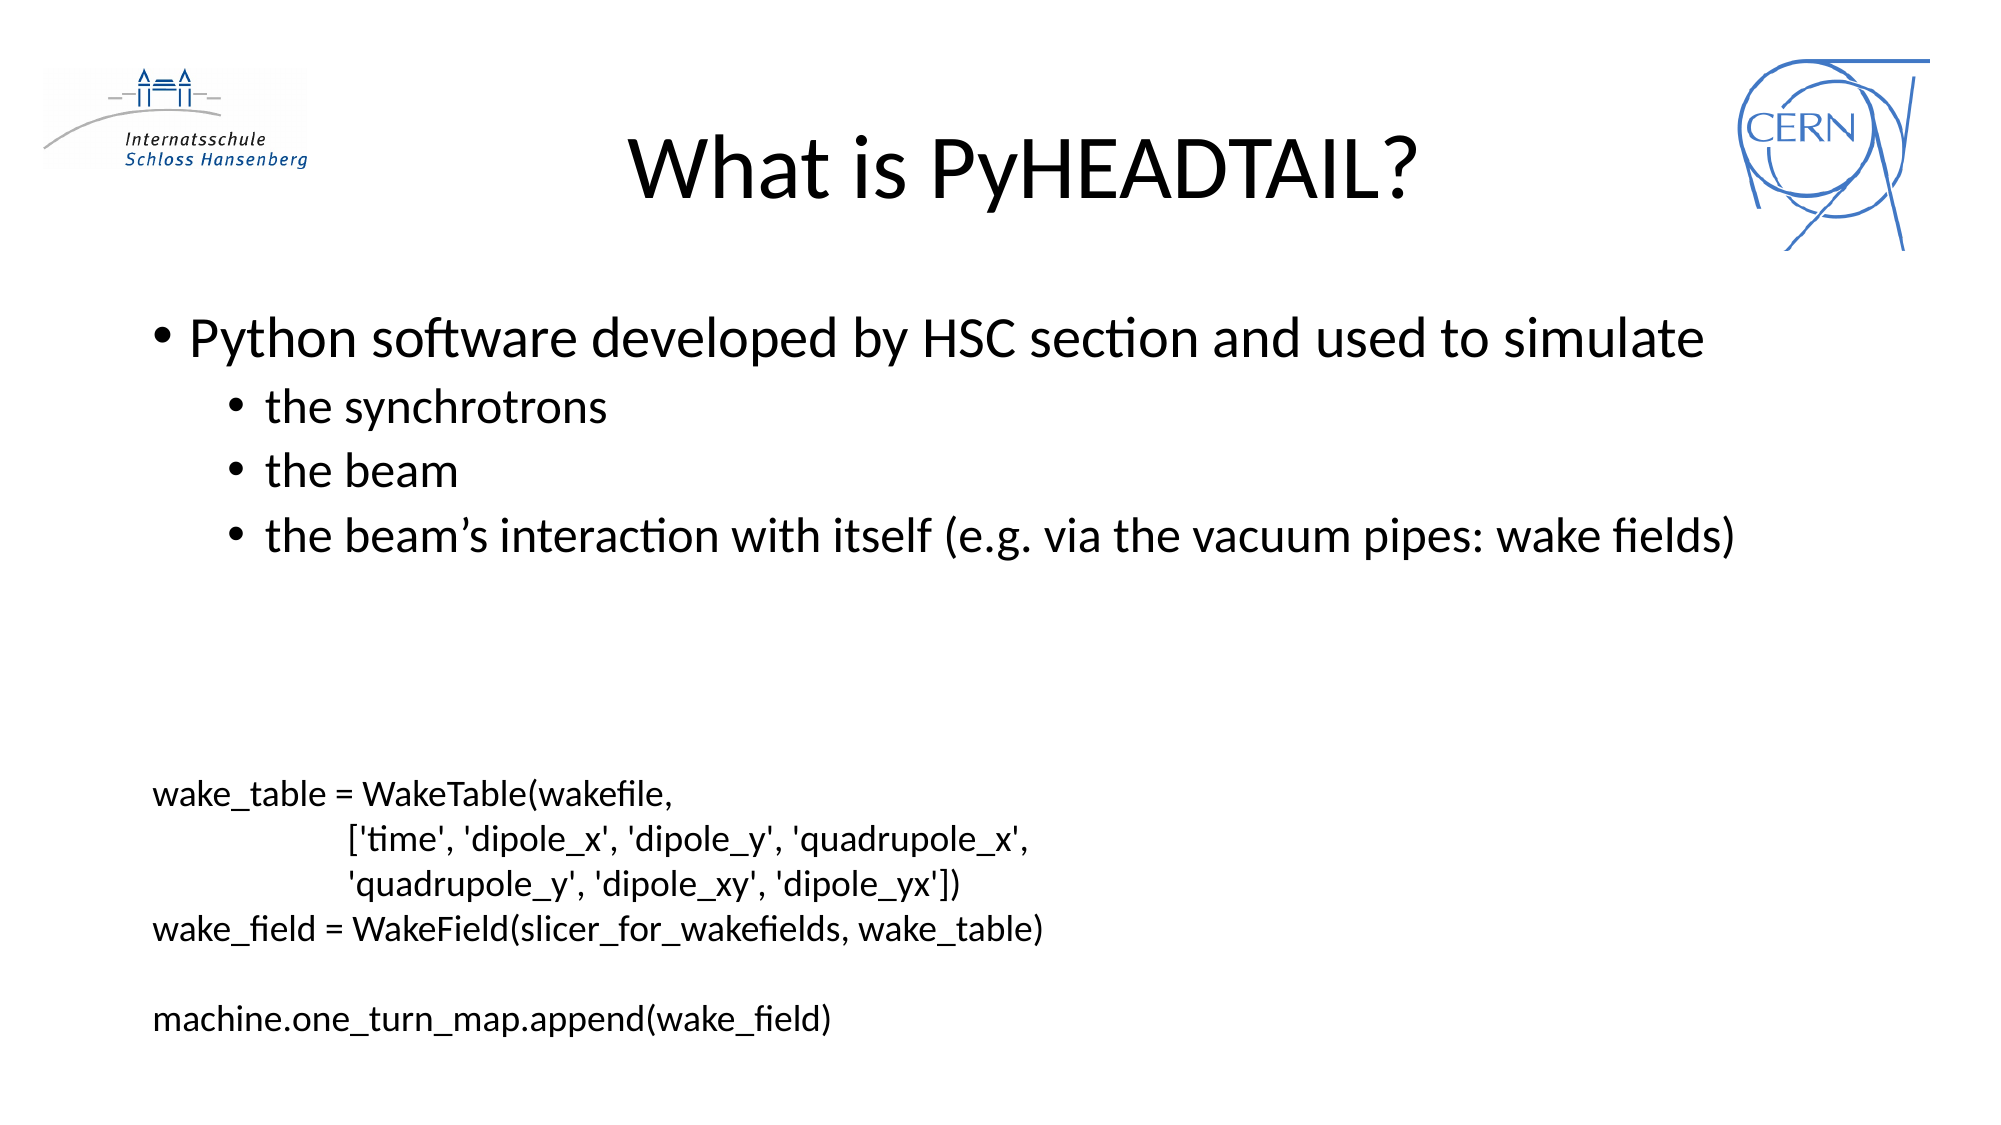

# What is PyHEADTAIL?
Python software developed by HSC section and used to simulate
the synchrotrons
the beam
the beam’s interaction with itself (e.g. via the vacuum pipes: wake fields)
wake_table = WakeTable(wakefile,
                       ['time', 'dipole_x', 'dipole_y', 'quadrupole_x',
                       'quadrupole_y', 'dipole_xy', 'dipole_yx'])
wake_field = WakeField(slicer_for_wakefields, wake_table)

machine.one_turn_map.append(wake_field)